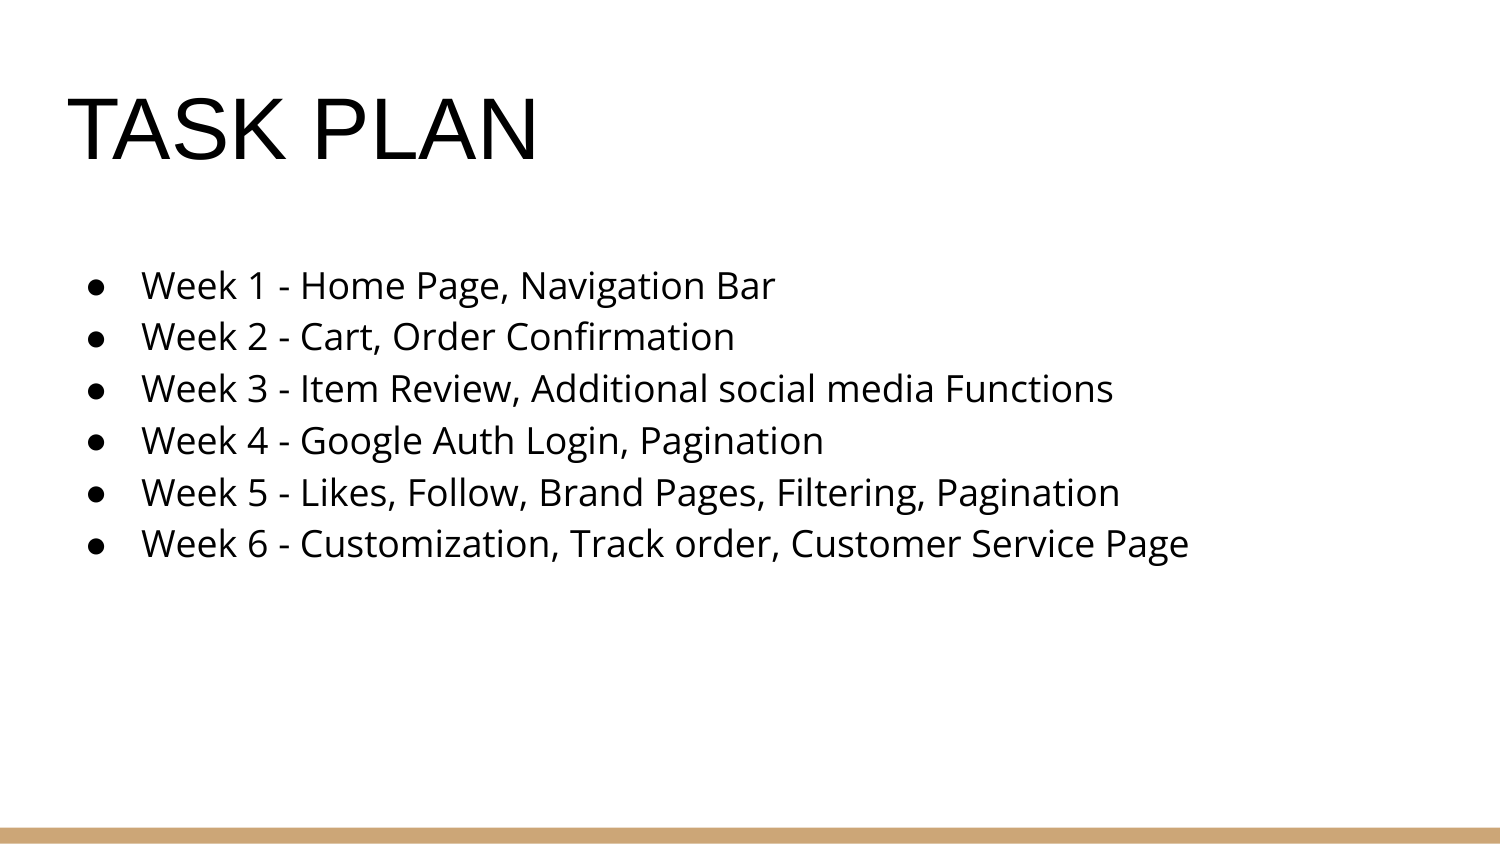

# TASK PLAN
Week 1 - Home Page, Navigation Bar
Week 2 - Cart, Order Confirmation
Week 3 - Item Review, Additional social media Functions
Week 4 - Google Auth Login, Pagination
Week 5 - Likes, Follow, Brand Pages, Filtering, Pagination
Week 6 - Customization, Track order, Customer Service Page